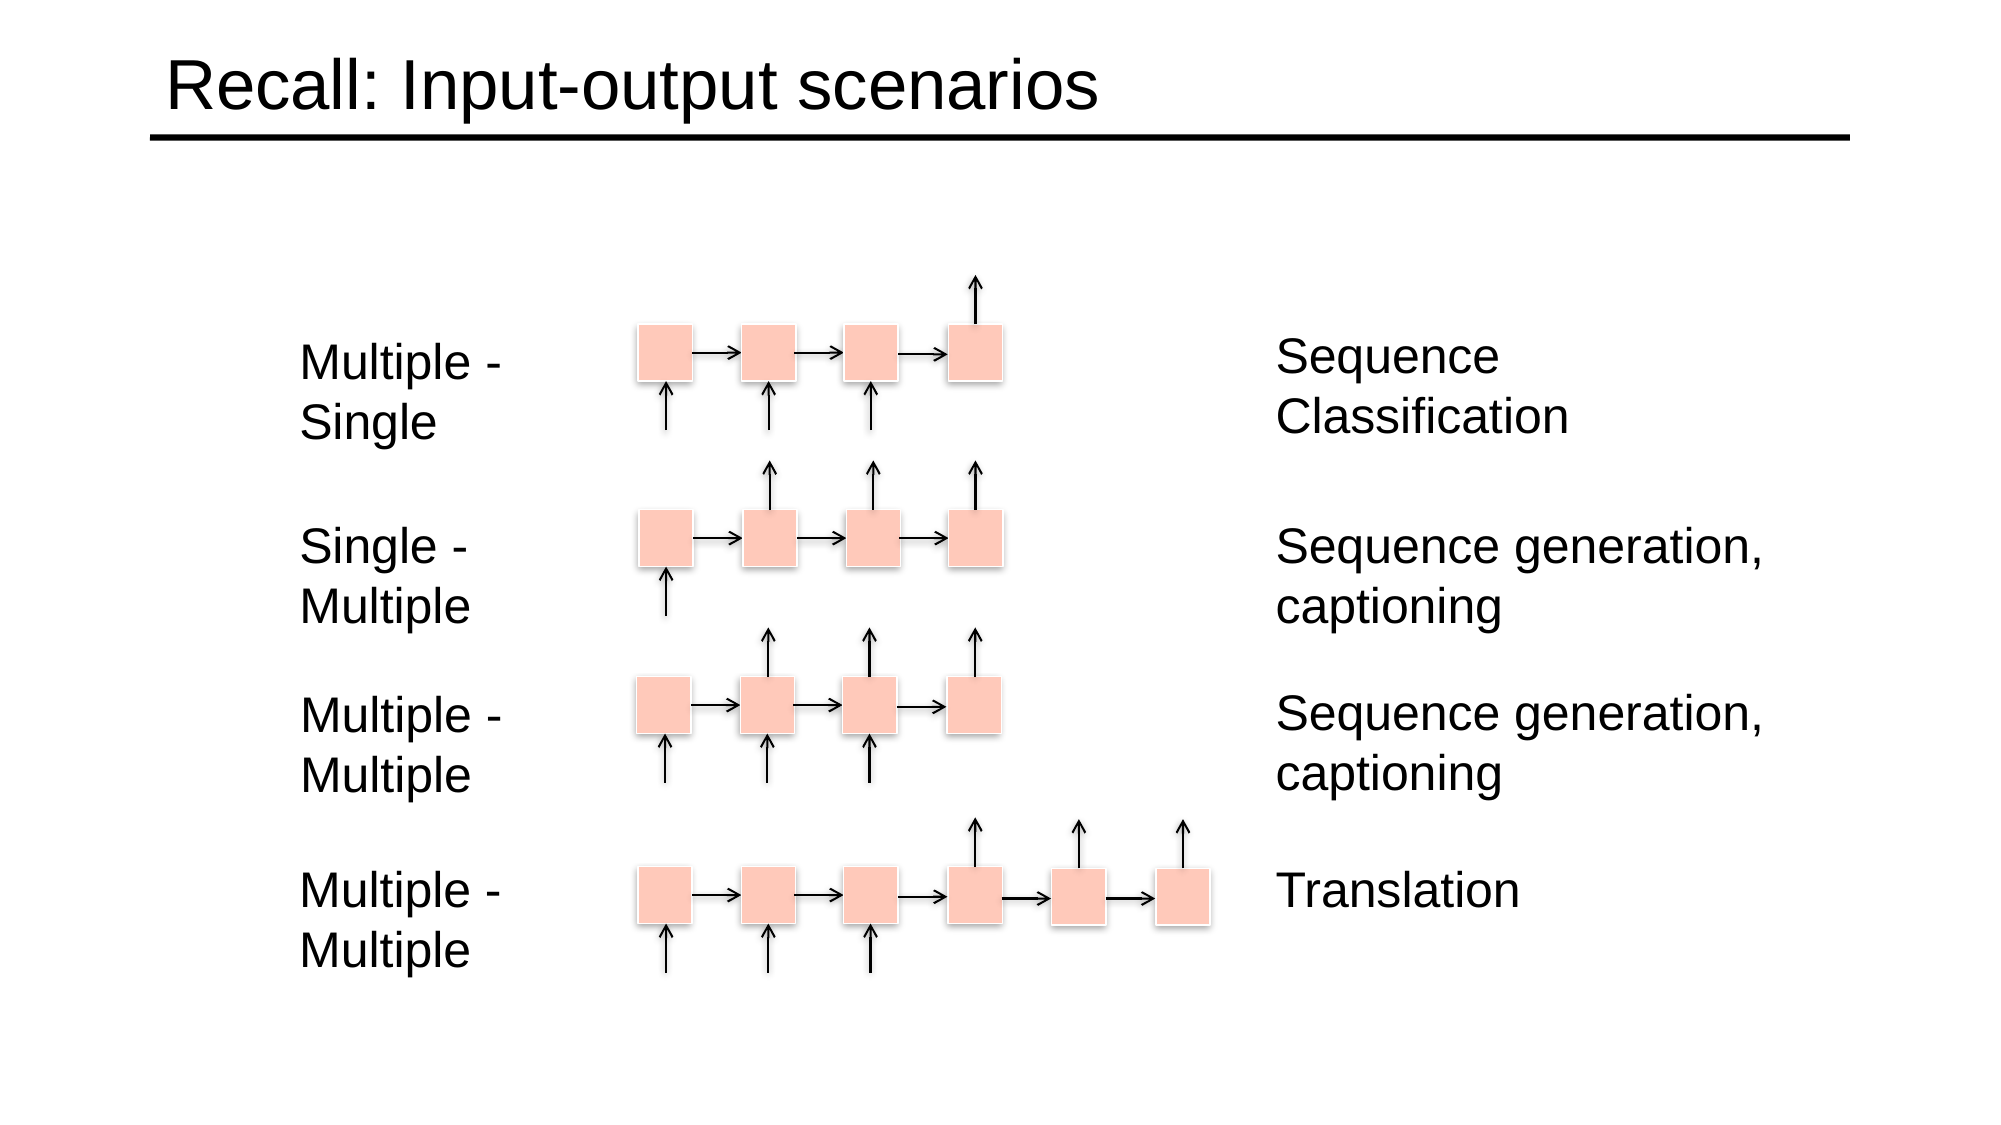

# Recall: Input-output scenarios

Multiple - Single
Sequence Classification

Single - Multiple
Sequence generation, captioning

Sequence generation, captioning
Multiple - Multiple

Multiple - Multiple
Translation